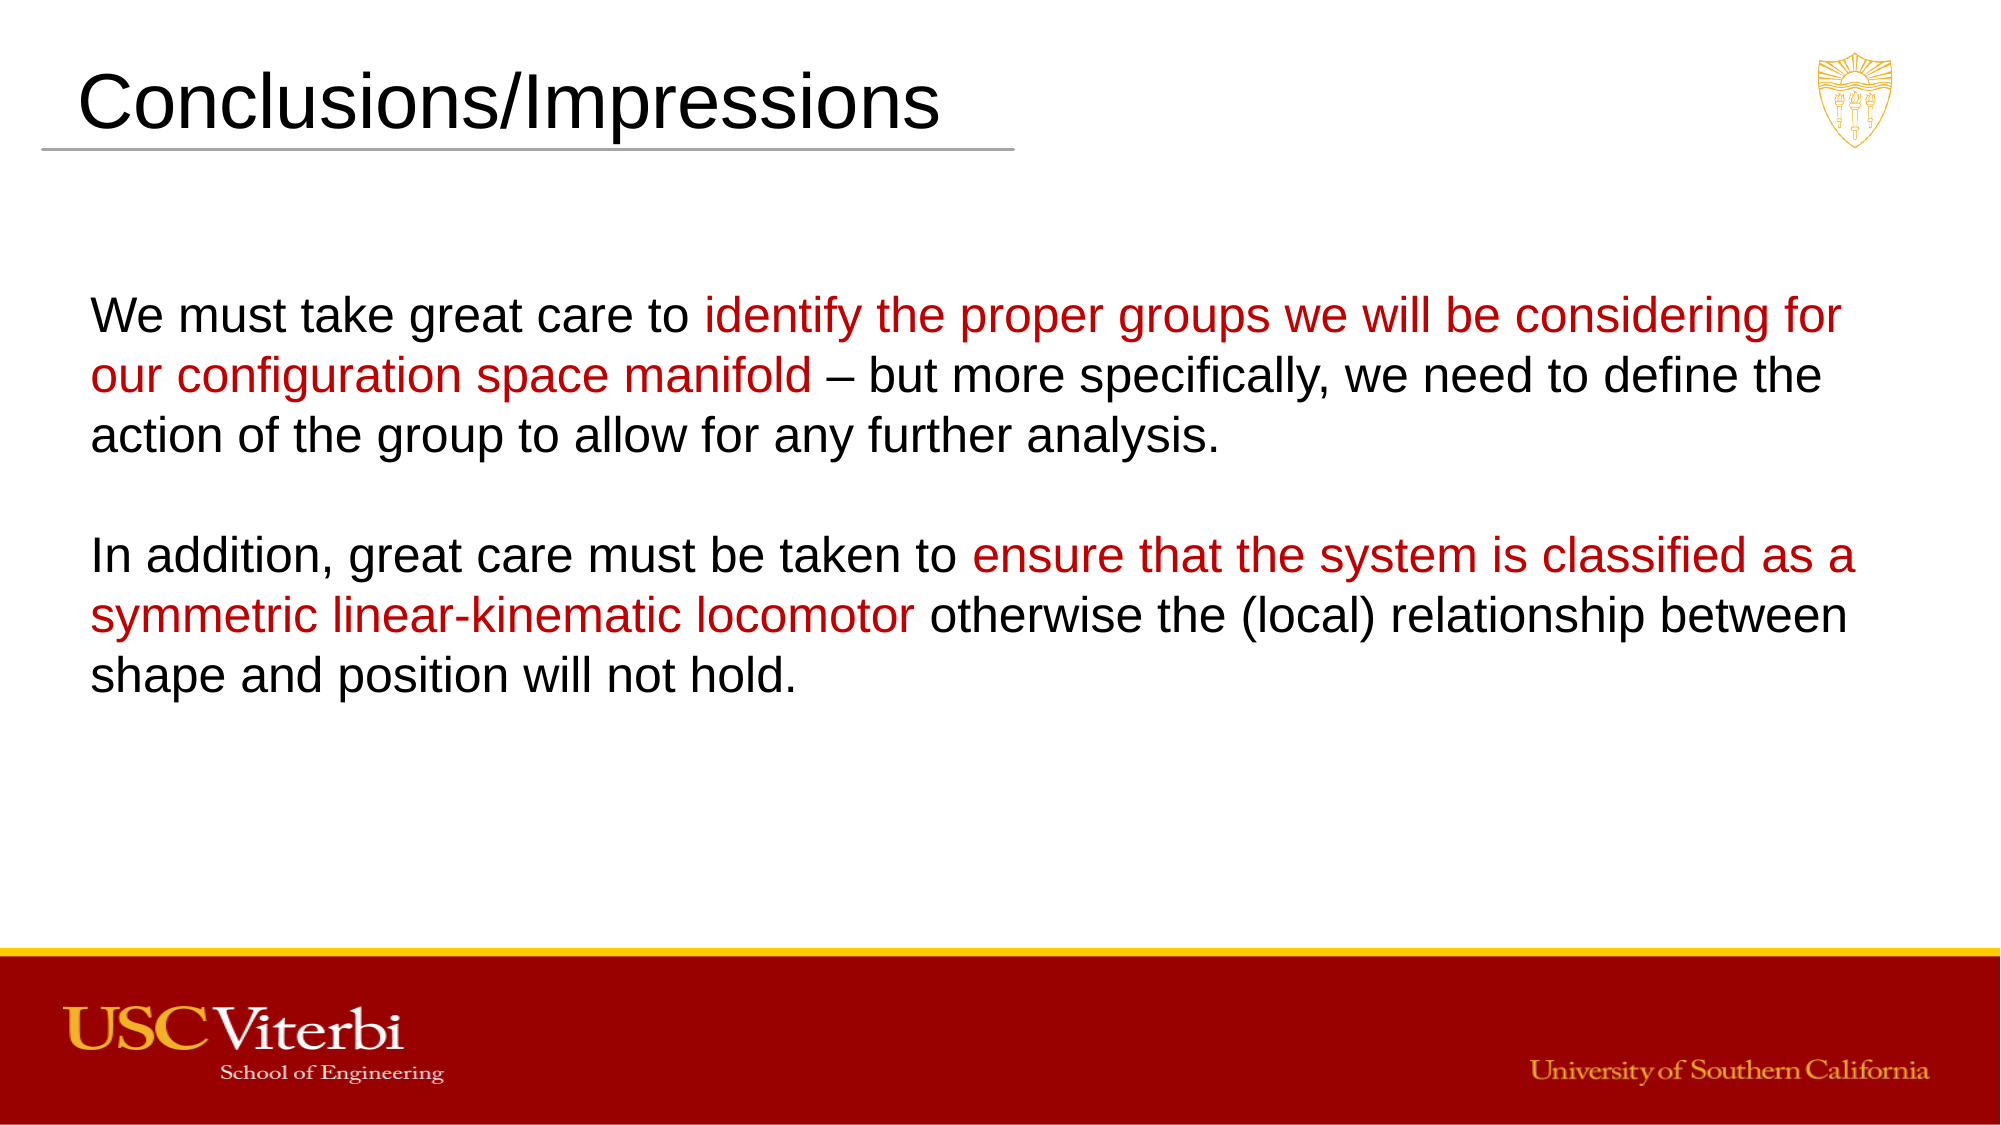

Conclusions/Impressions
We must take great care to identify the proper groups we will be considering for our configuration space manifold – but more specifically, we need to define the action of the group to allow for any further analysis.

In addition, great care must be taken to ensure that the system is classified as a symmetric linear-kinematic locomotor otherwise the (local) relationship between shape and position will not hold.